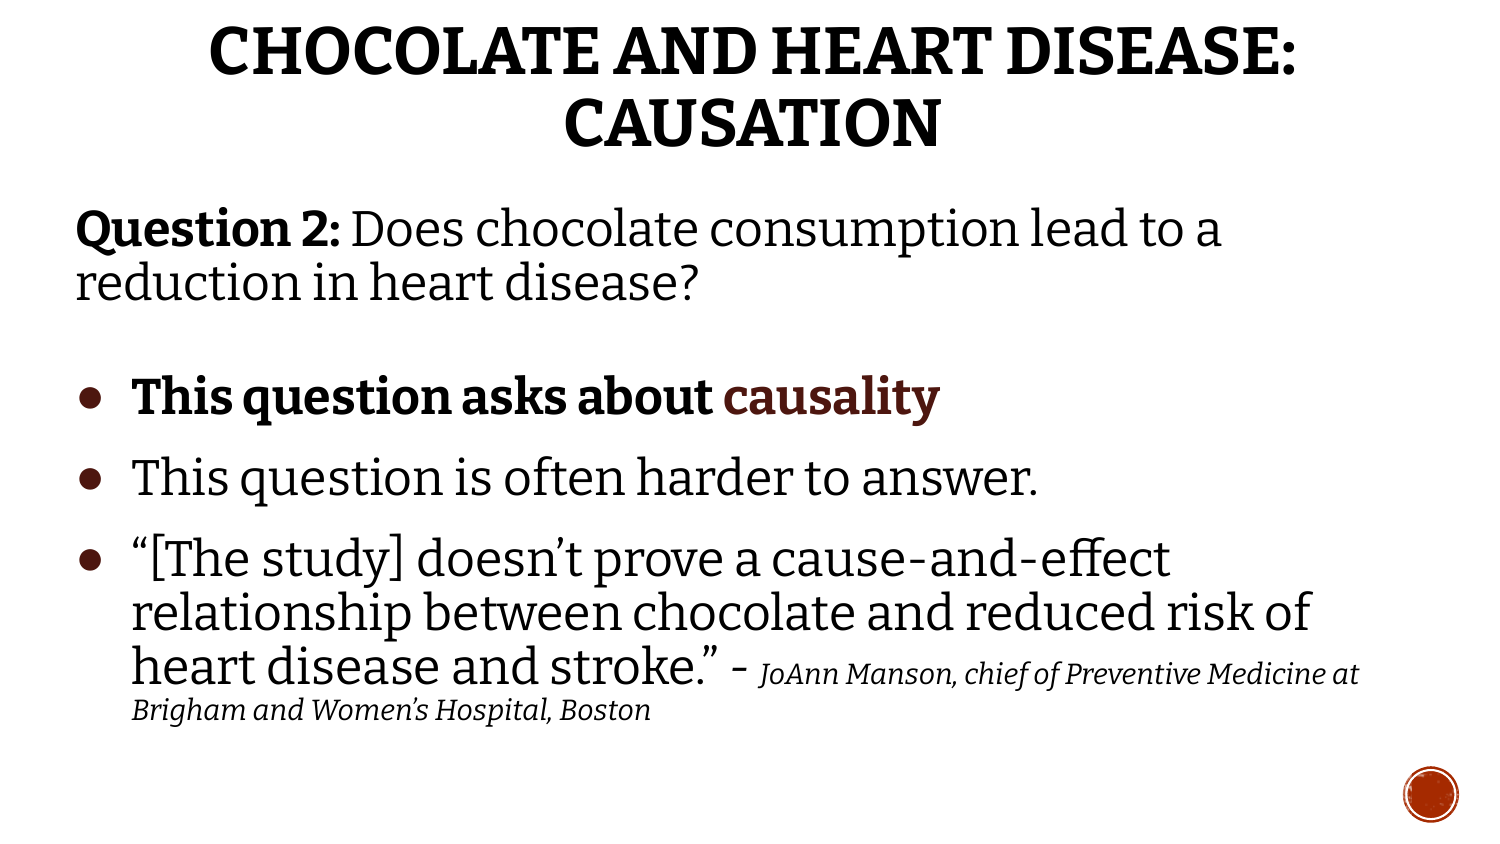

# Chocolate and Heart Disease: Causation
Question 2: Does chocolate consumption lead to a reduction in heart disease?
This question asks about causality

This question is often harder to answer.

“[The study] doesn’t prove a cause-and-effect relationship between chocolate and reduced risk of heart disease and stroke.” - JoAnn Manson, chief of Preventive Medicine at Brigham and Women’s Hospital, Boston